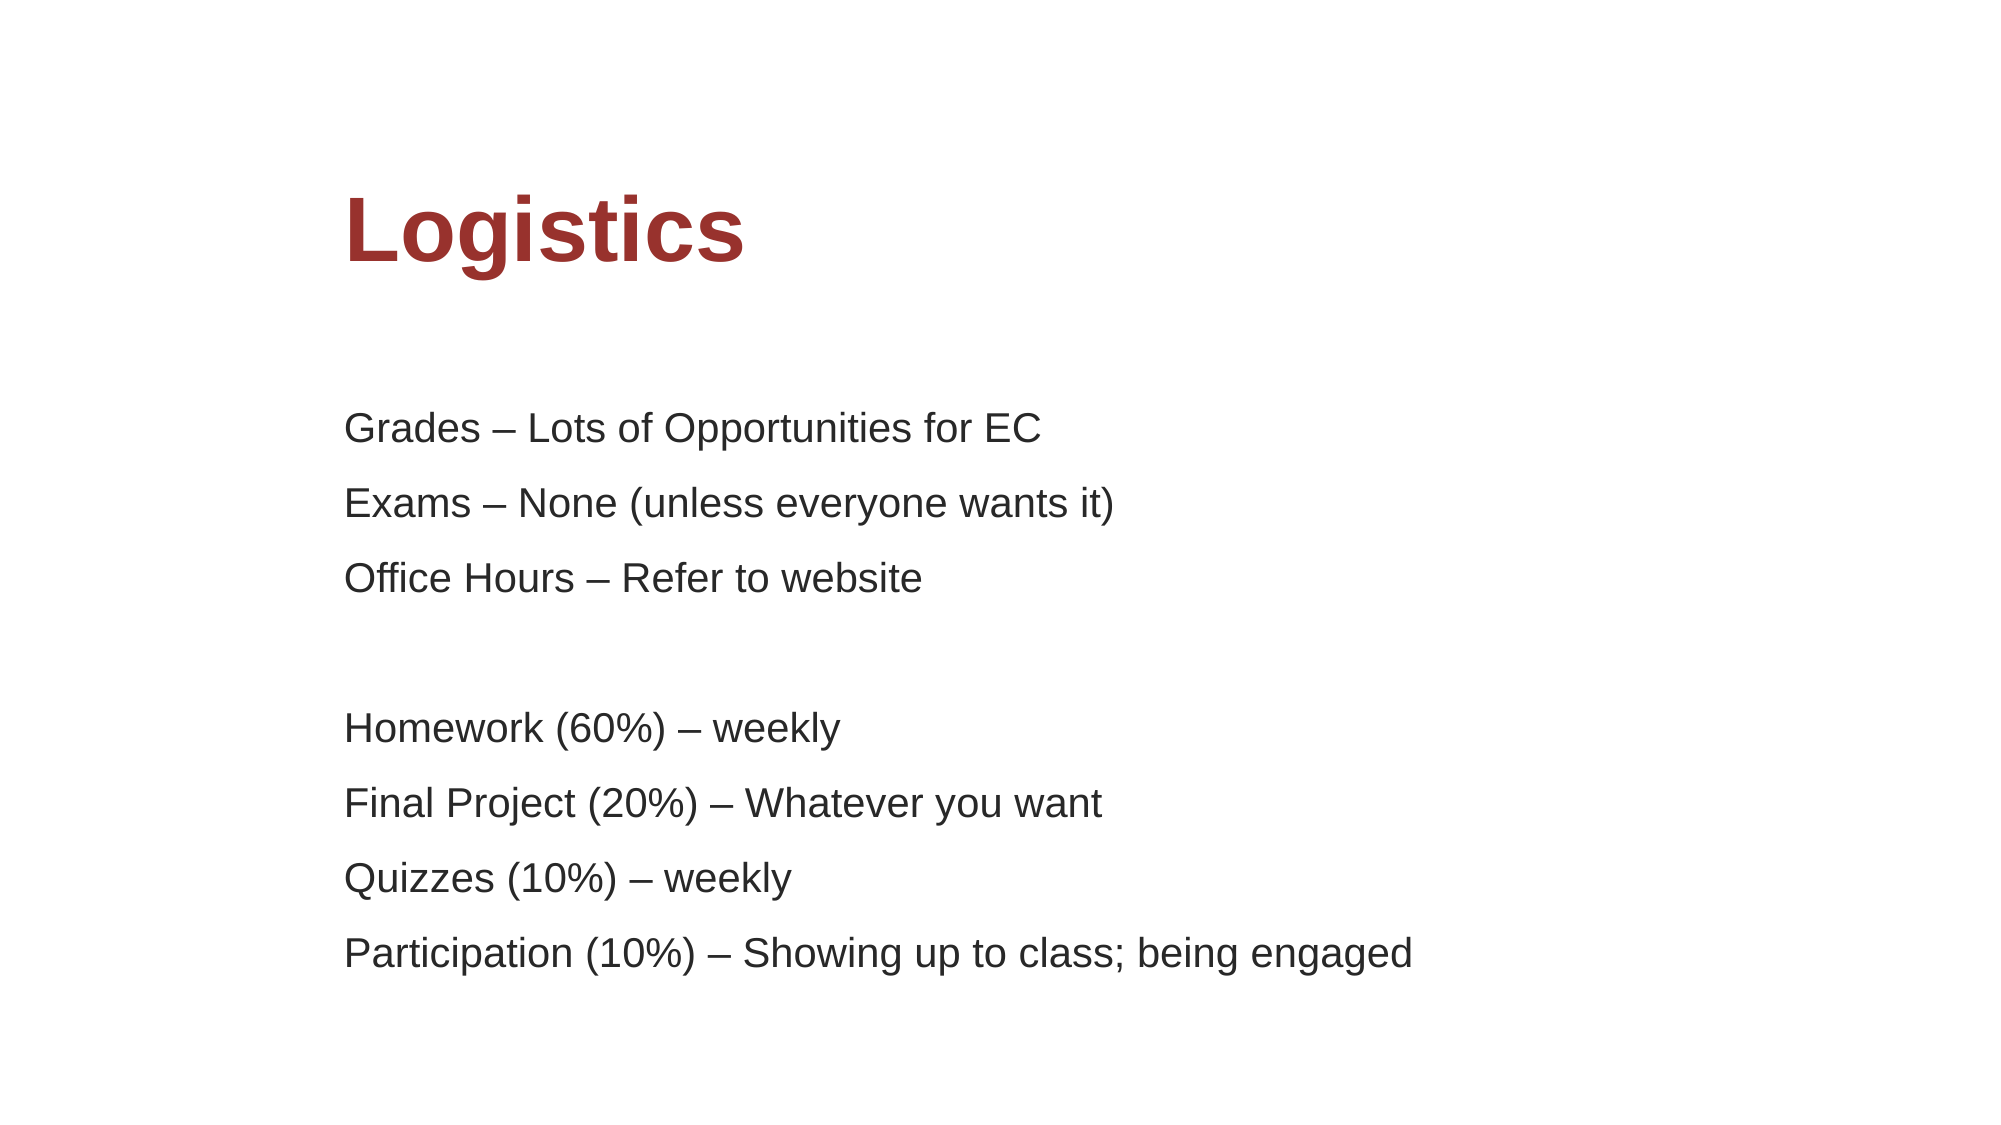

# Logistics
Grades – Lots of Opportunities for EC
Exams – None (unless everyone wants it)
Office Hours – Refer to website

Homework (60%) – weekly
Final Project (20%) – Whatever you want
Quizzes (10%) – weekly
Participation (10%) – Showing up to class; being engaged